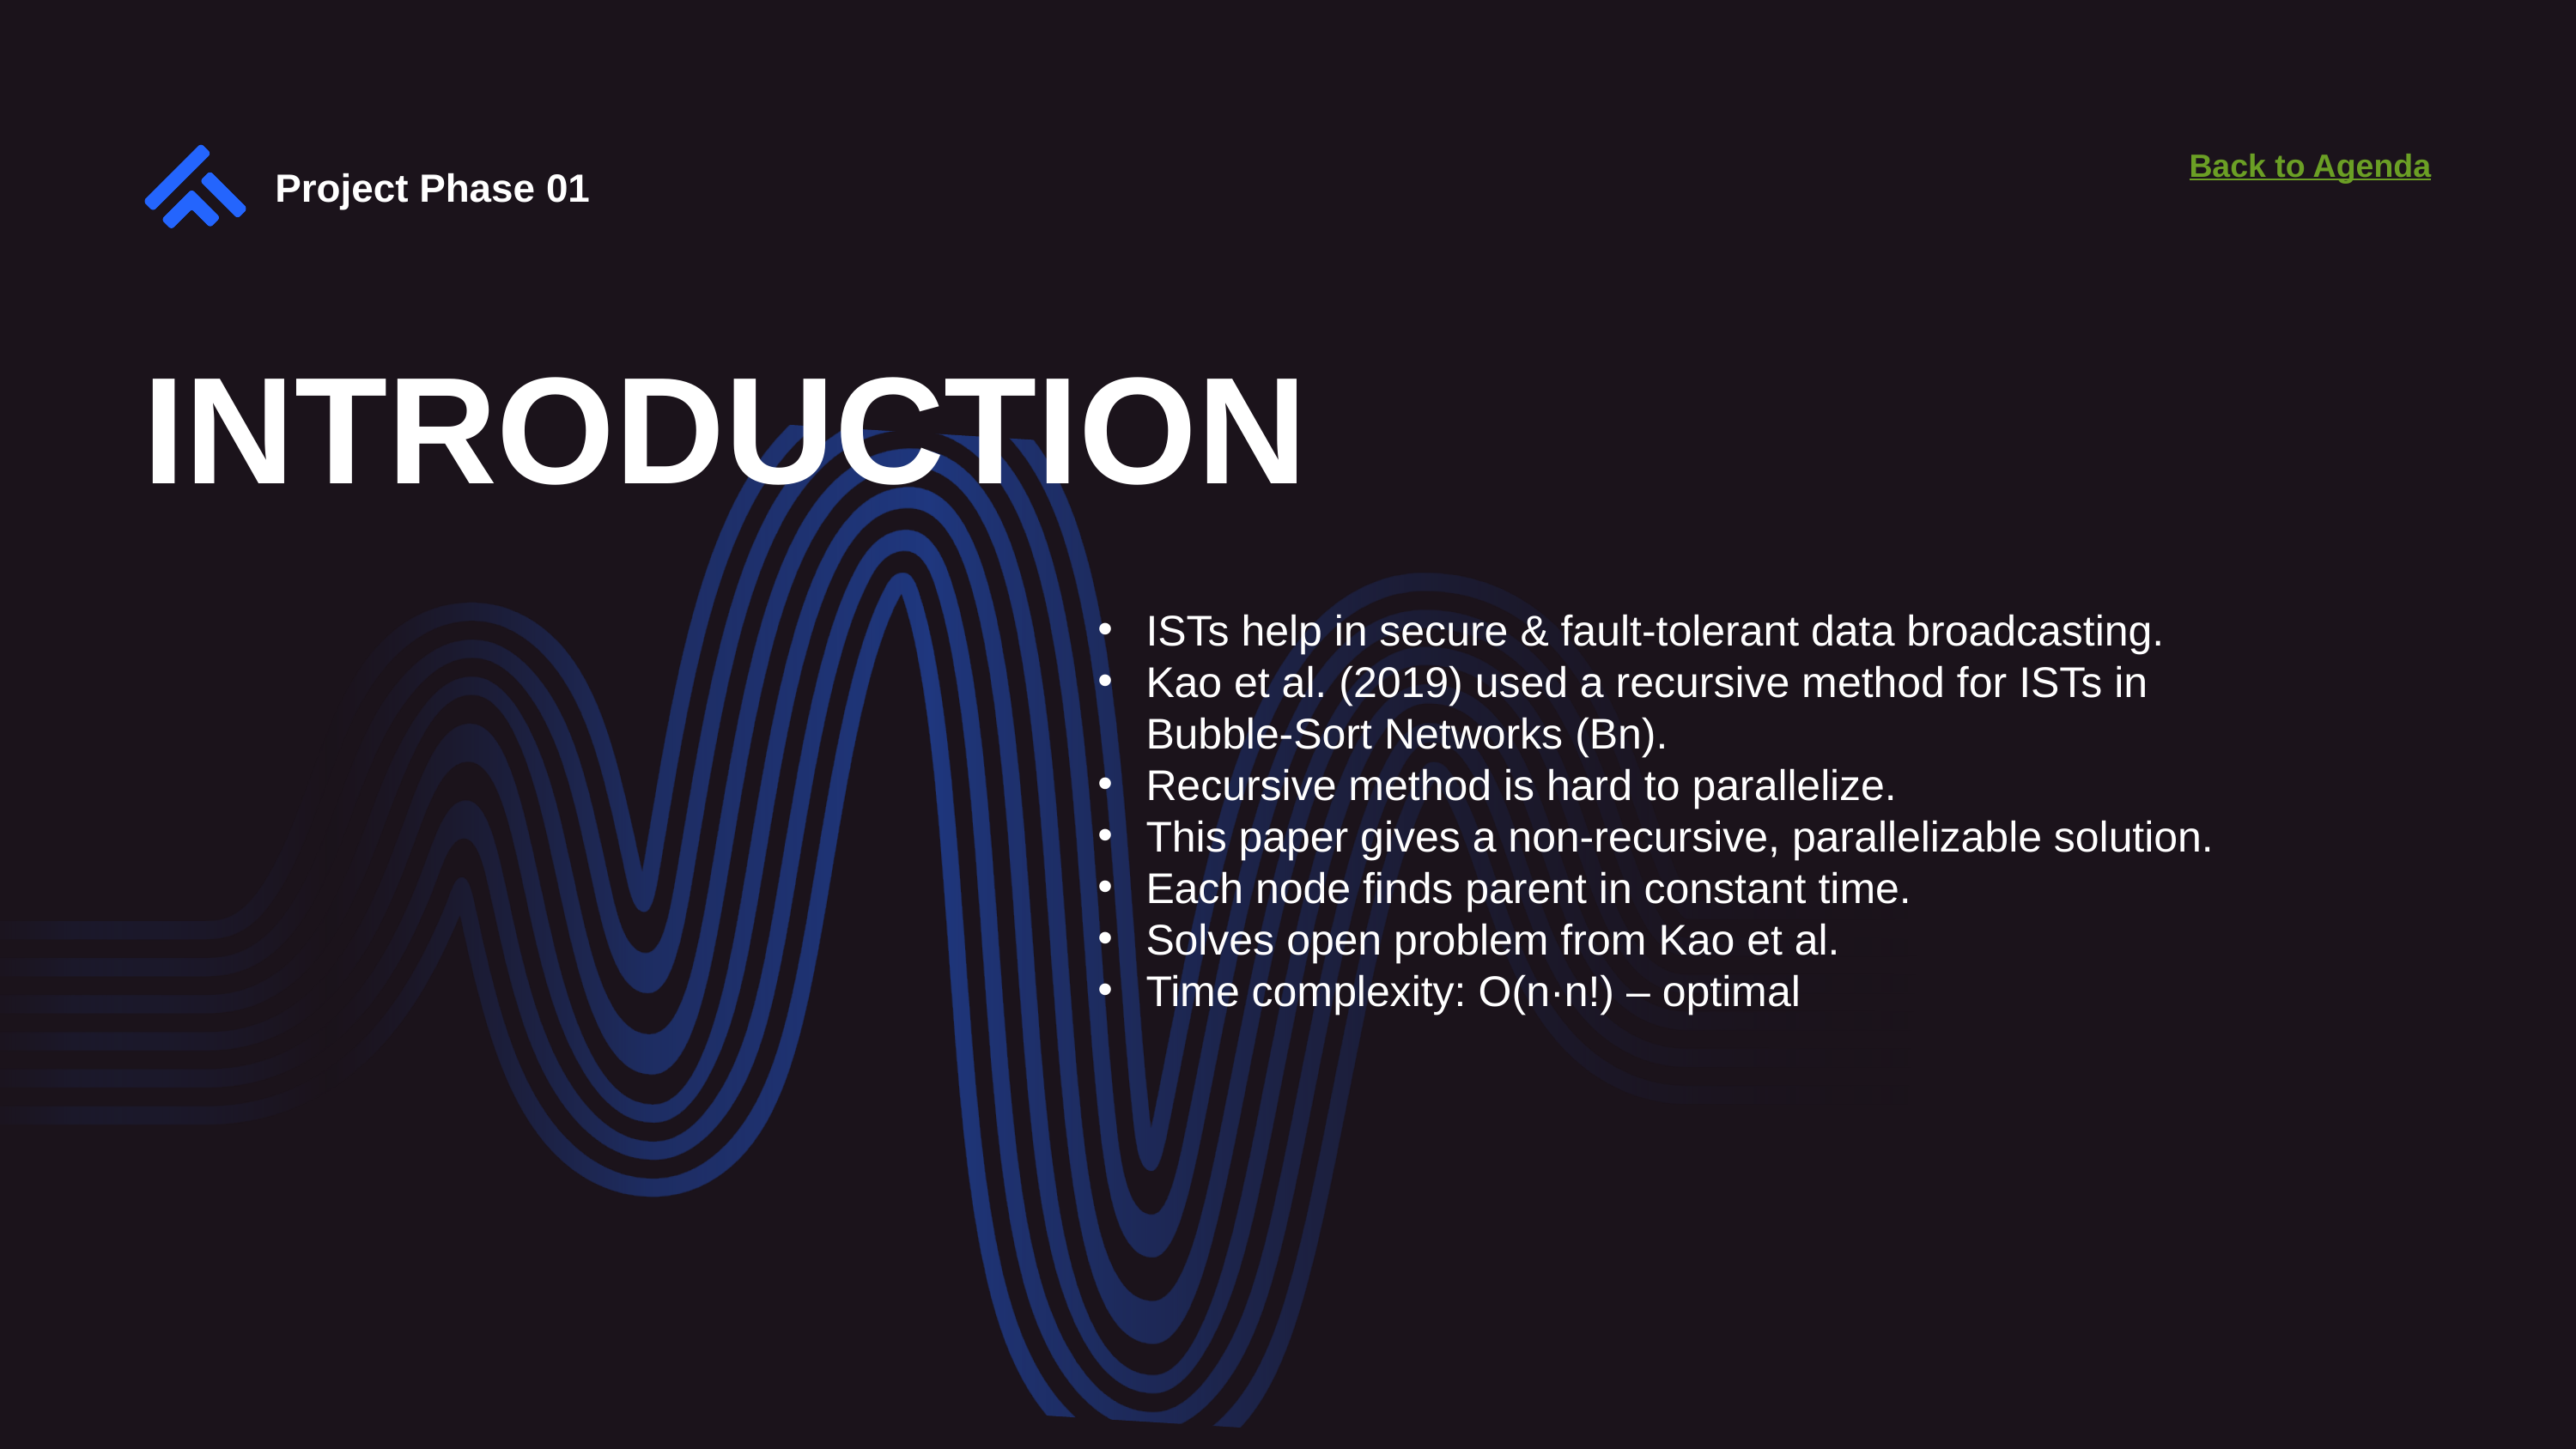

Back to Agenda

Project Phase 01
INTRODUCTION

ISTs help in secure & fault-tolerant data broadcasting.
Kao et al. (2019) used a recursive method for ISTs in Bubble-Sort Networks (Bn).
Recursive method is hard to parallelize.
This paper gives a non-recursive, parallelizable solution.
Each node finds parent in constant time.
Solves open problem from Kao et al.
Time complexity: O(n·n!) – optimal